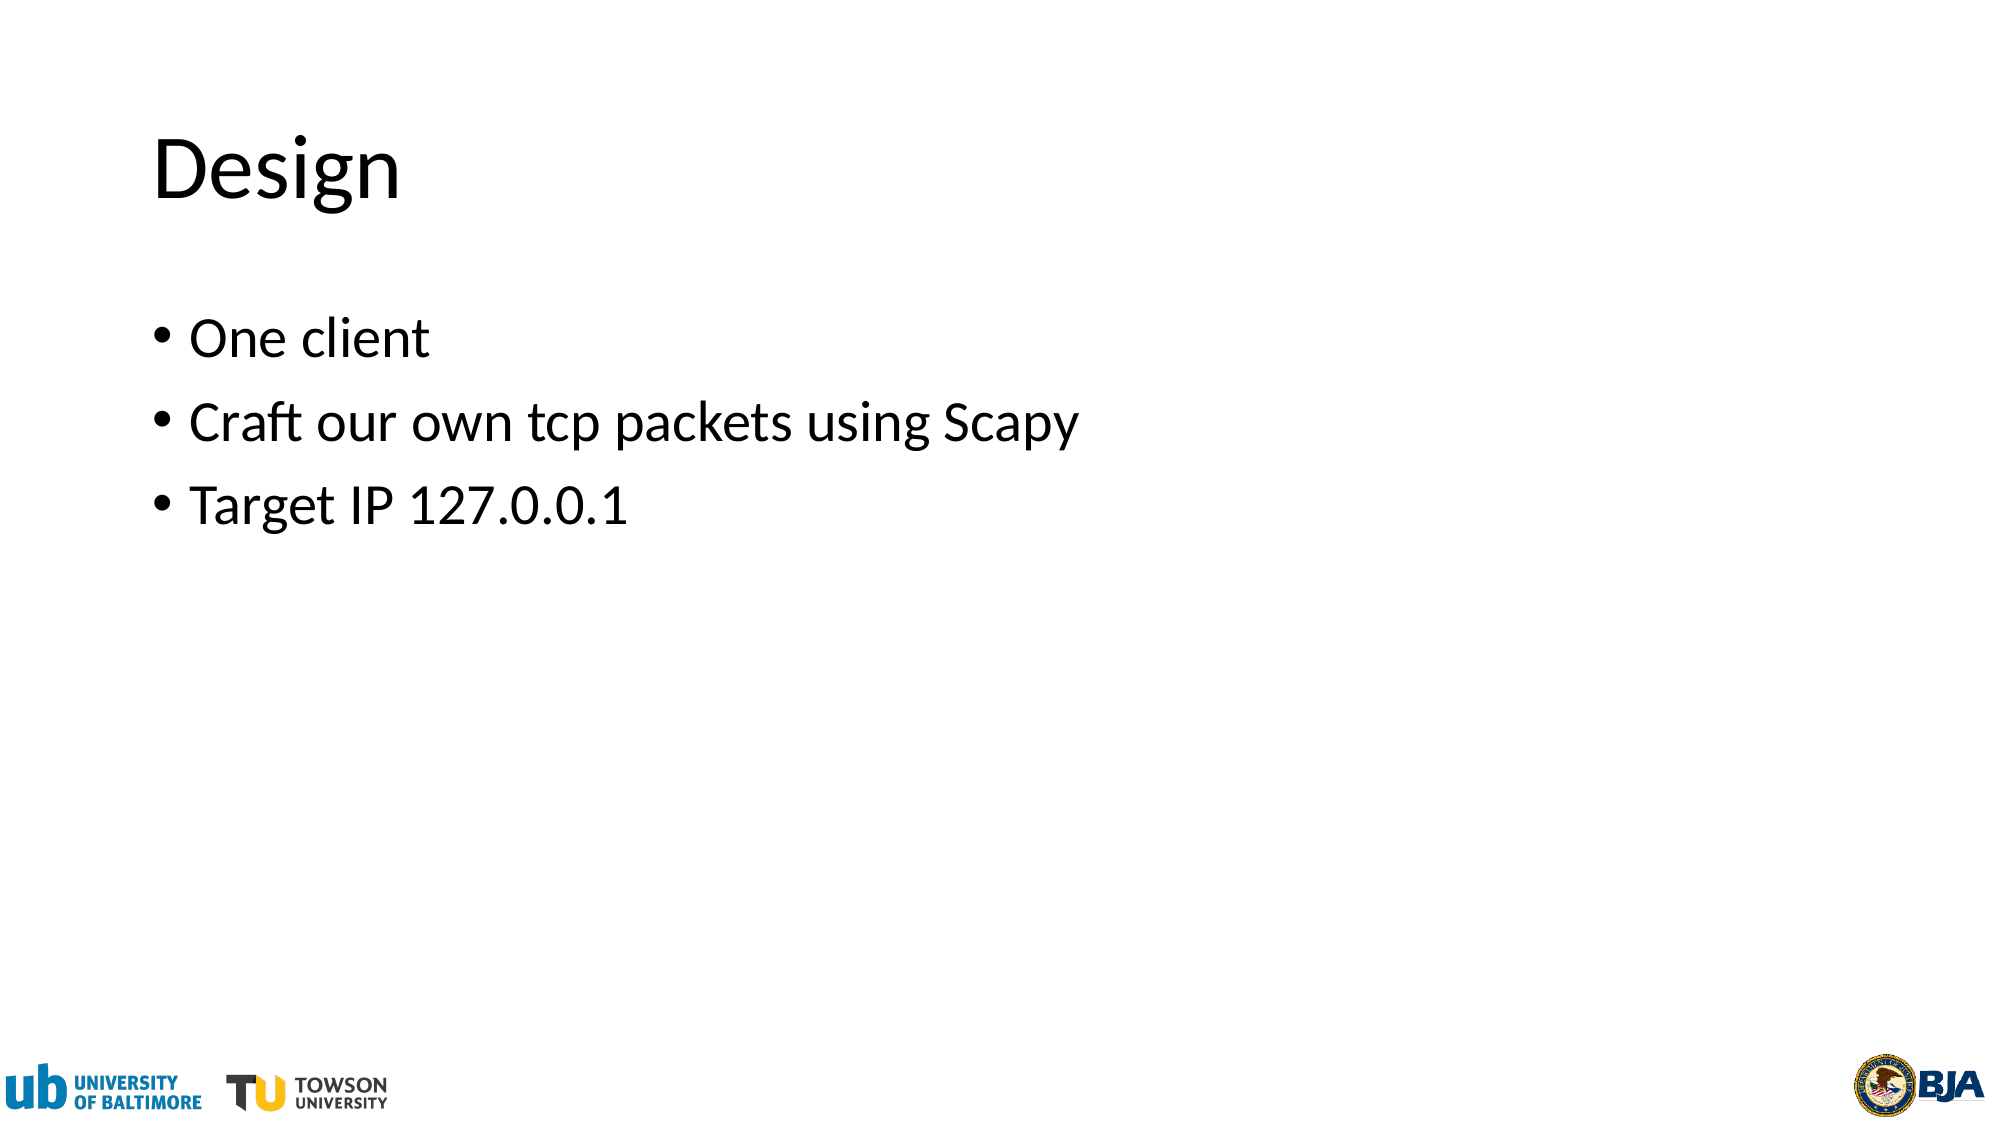

# Design
One client
Craft our own tcp packets using Scapy
Target IP 127.0.0.1